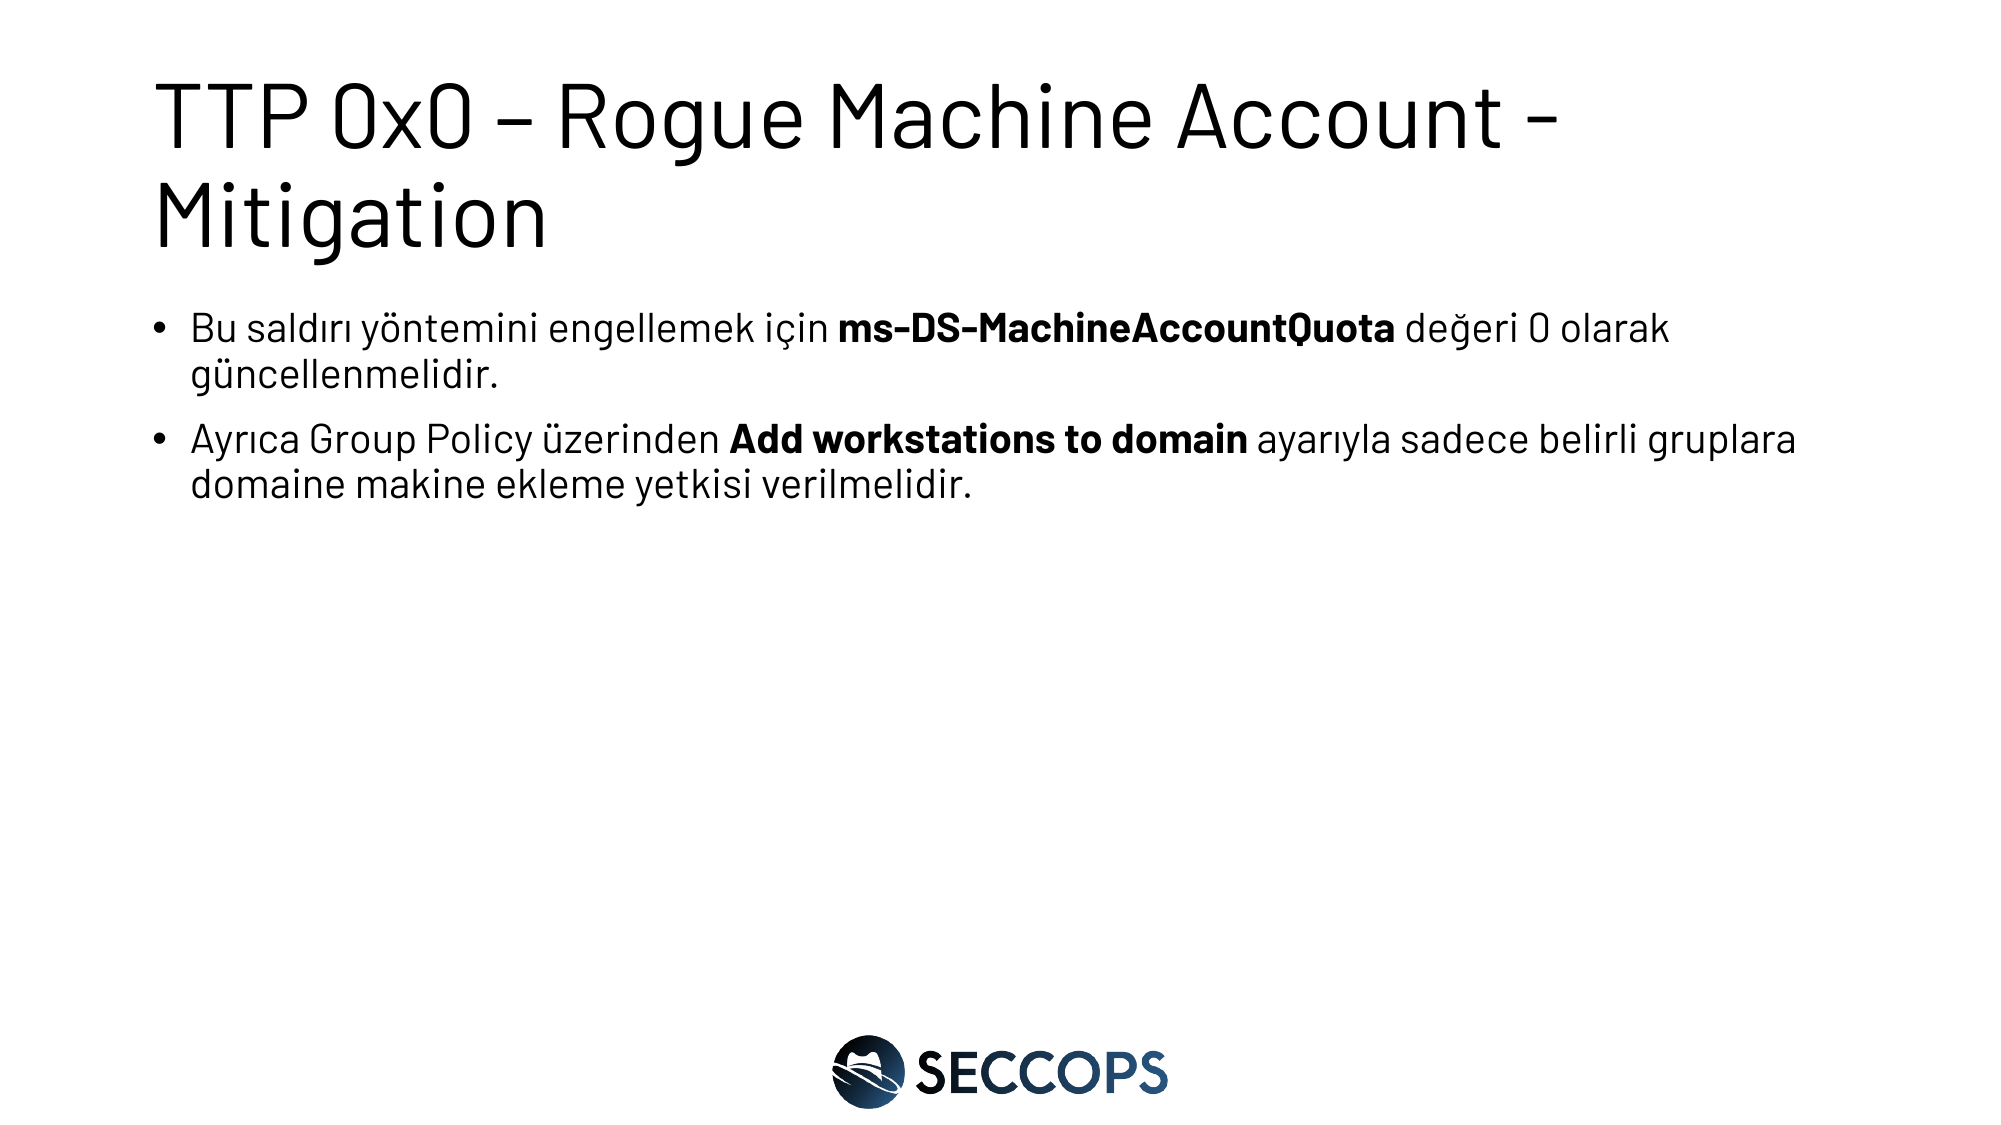

# TTP 0x0 – Rogue Machine Account - Mitigation
Bu saldırı yöntemini engellemek için ms-DS-MachineAccountQuota değeri 0 olarak güncellenmelidir.
Ayrıca Group Policy üzerinden Add workstations to domain ayarıyla sadece belirli gruplara domaine makine ekleme yetkisi verilmelidir.